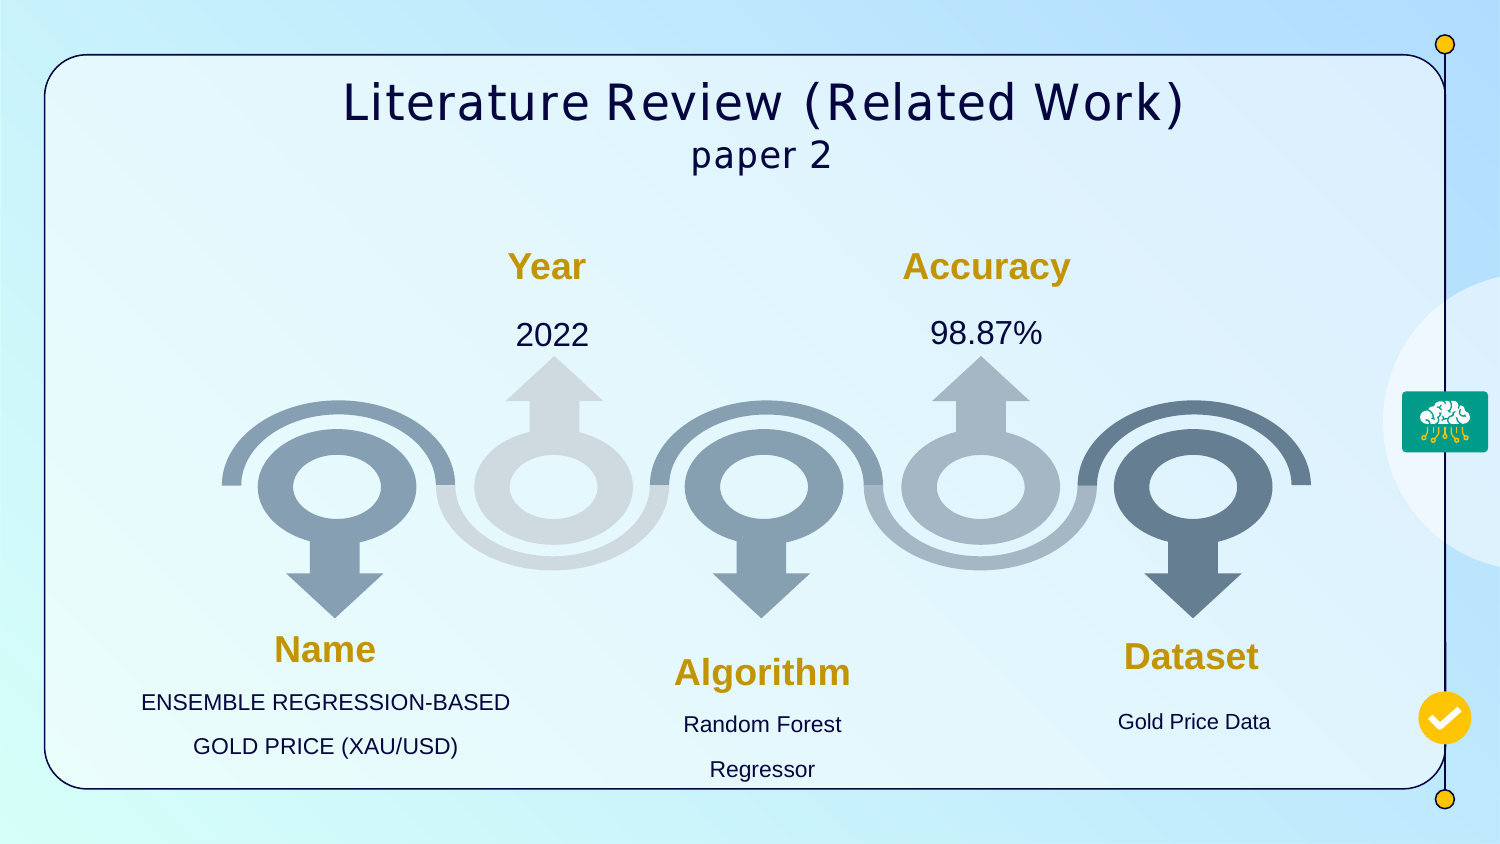

# Literature Review (Related Work)
paper 2
Year
2022

Accuracy
98.87%

Dataset
 Gold Price Data
Name
ENSEMBLE REGRESSION-BASED
GOLD PRICE (XAU/USD)

Algorithm
 Random Forest
Regressor